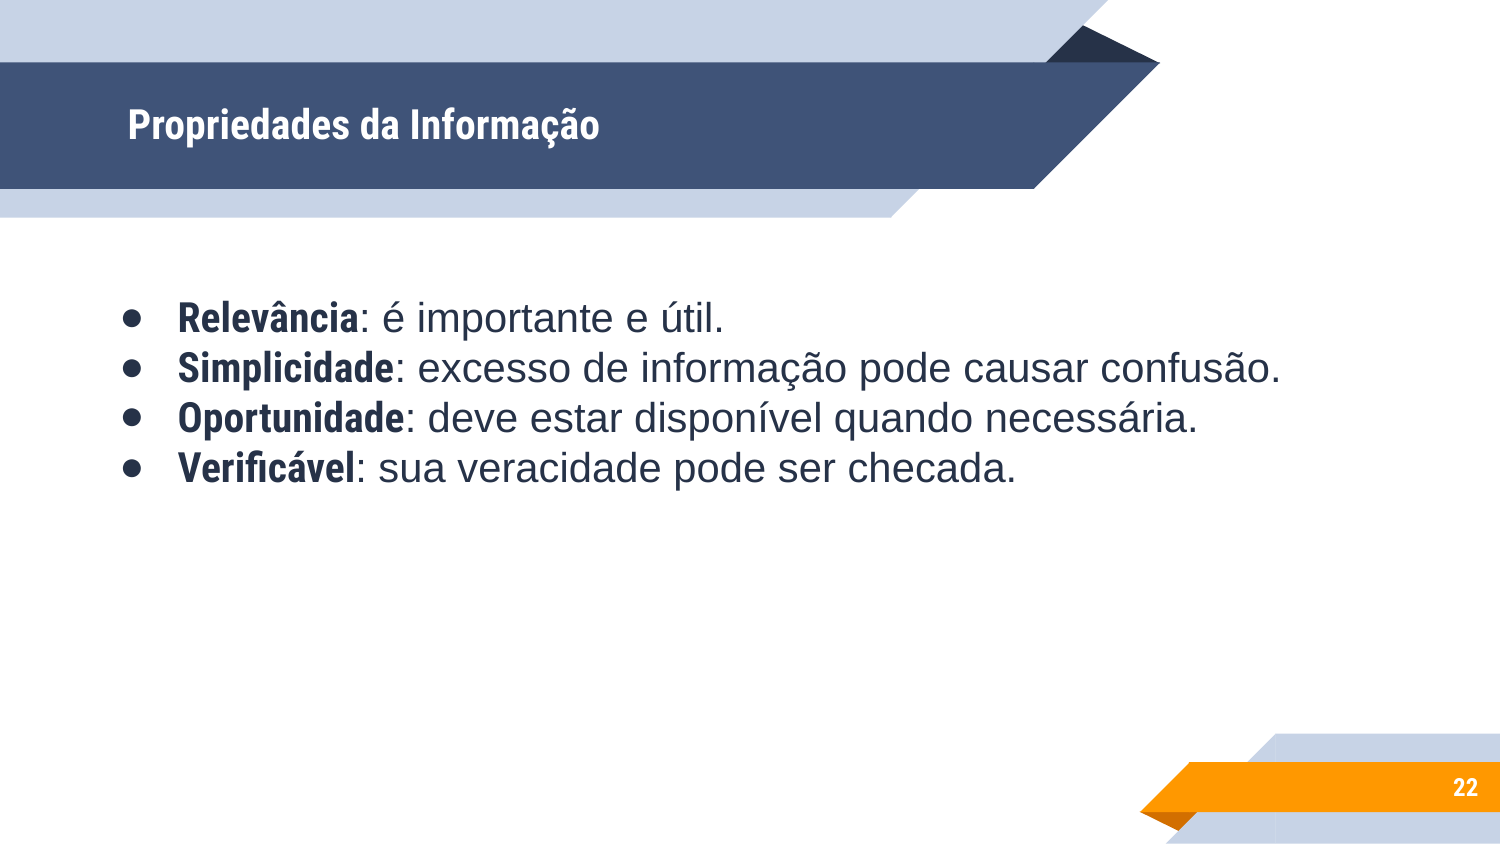

# Propriedades da Informação
Relevância: é importante e útil.
Simplicidade: excesso de informação pode causar confusão.
Oportunidade: deve estar disponível quando necessária.
Verificável: sua veracidade pode ser checada.

22